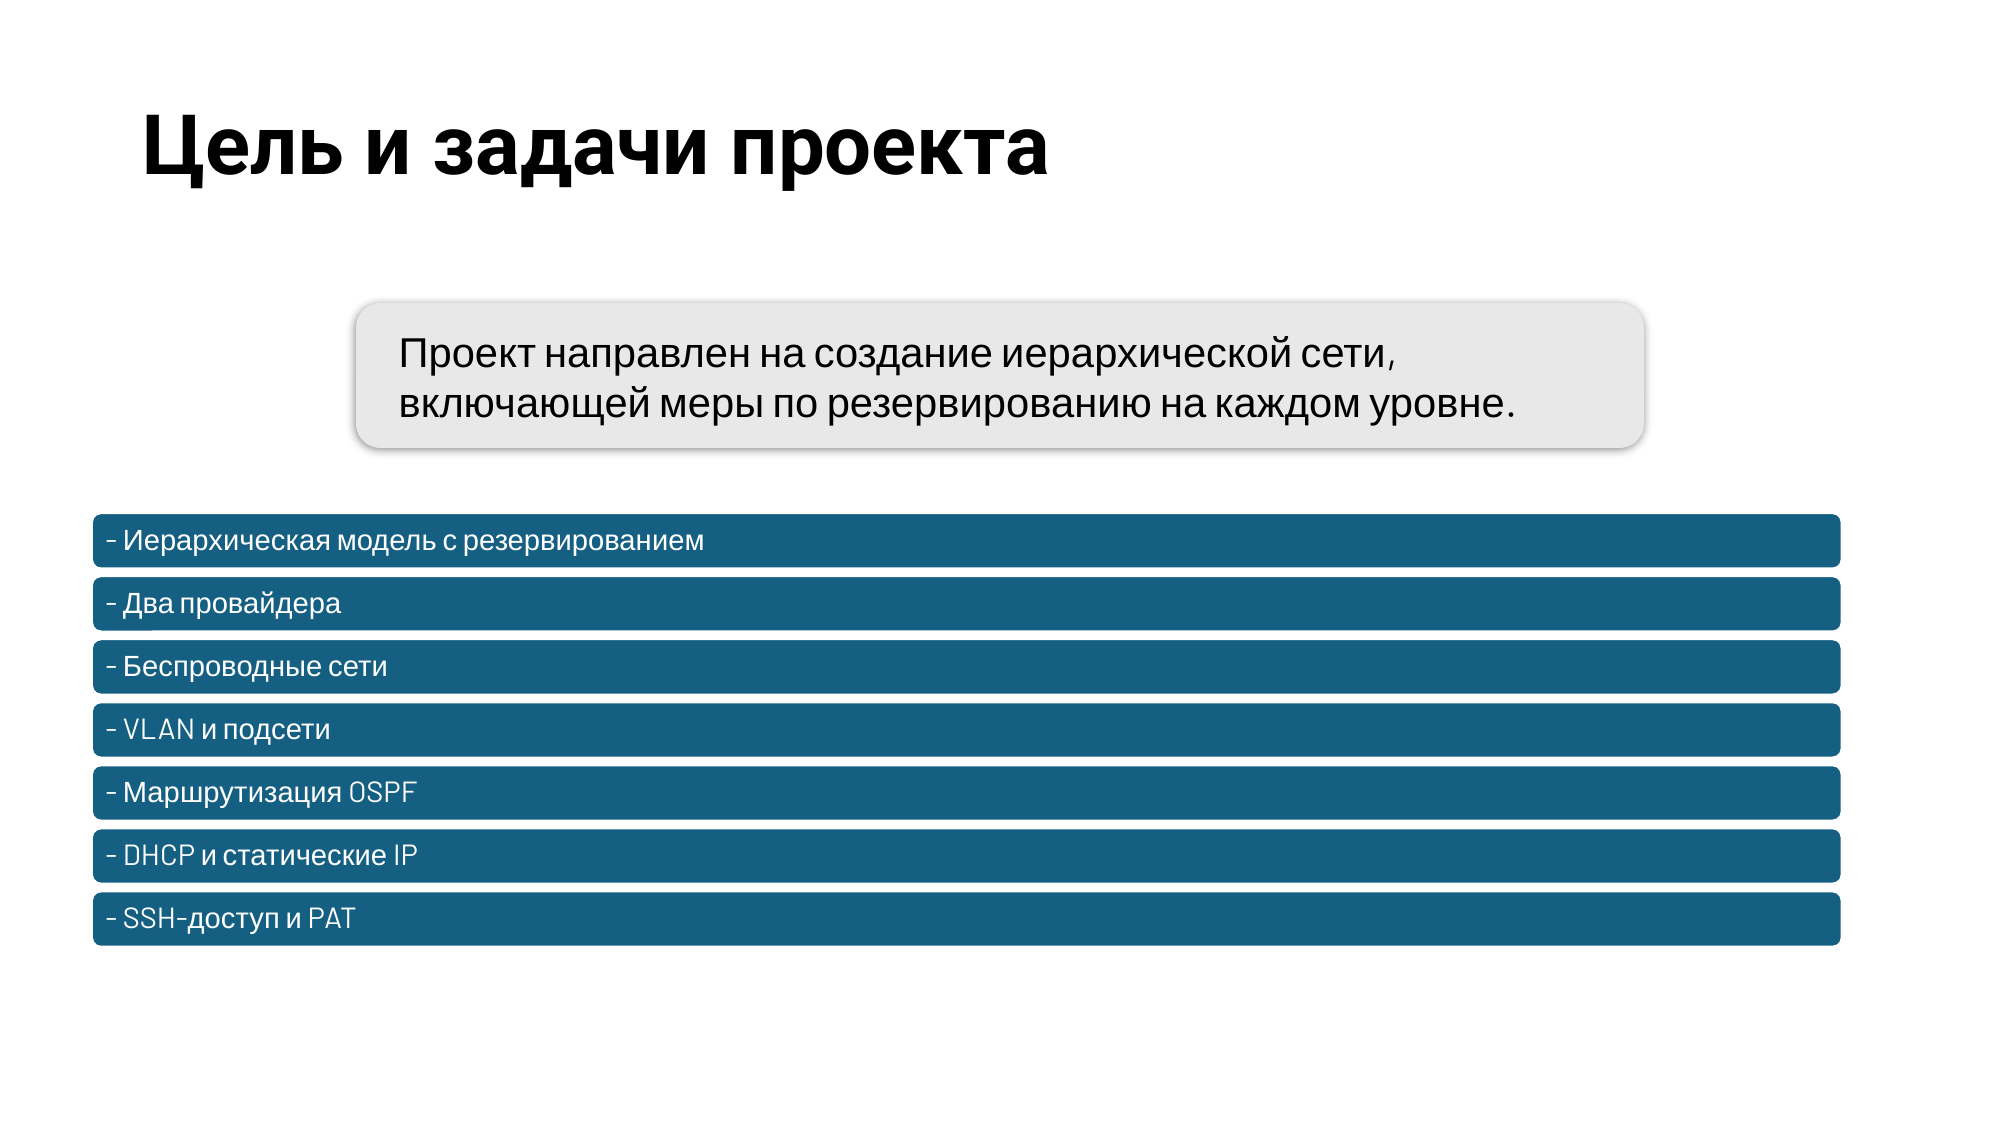

Цель и задачи проекта
Проект направлен на создание иерархической сети, включающей меры по резервированию на каждом уровне.
- Иерархическая модель с резервированием
- Два провайдера
- Беспроводные сети
- VLAN и подсети
- Маршрутизация OSPF
- DHCP и статические IP
- SSH-доступ и PAT